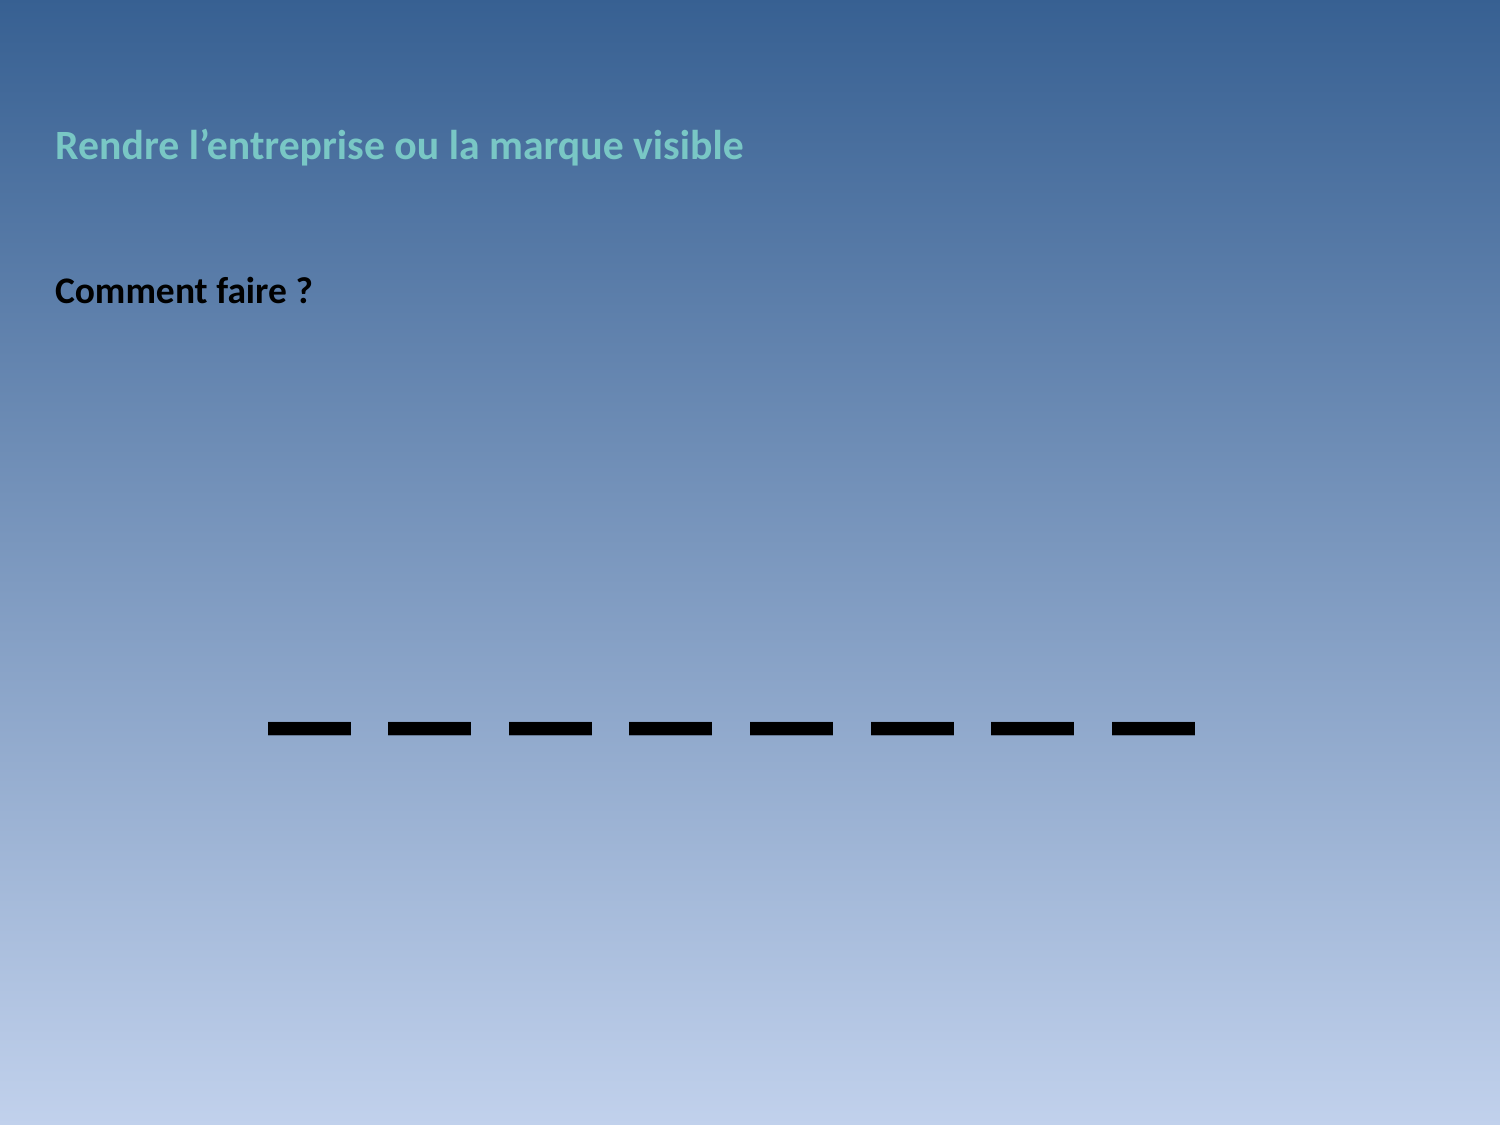

Rendre l’entreprise ou la marque visible

Comment faire ?

_ _ _ _ _ _ _ _